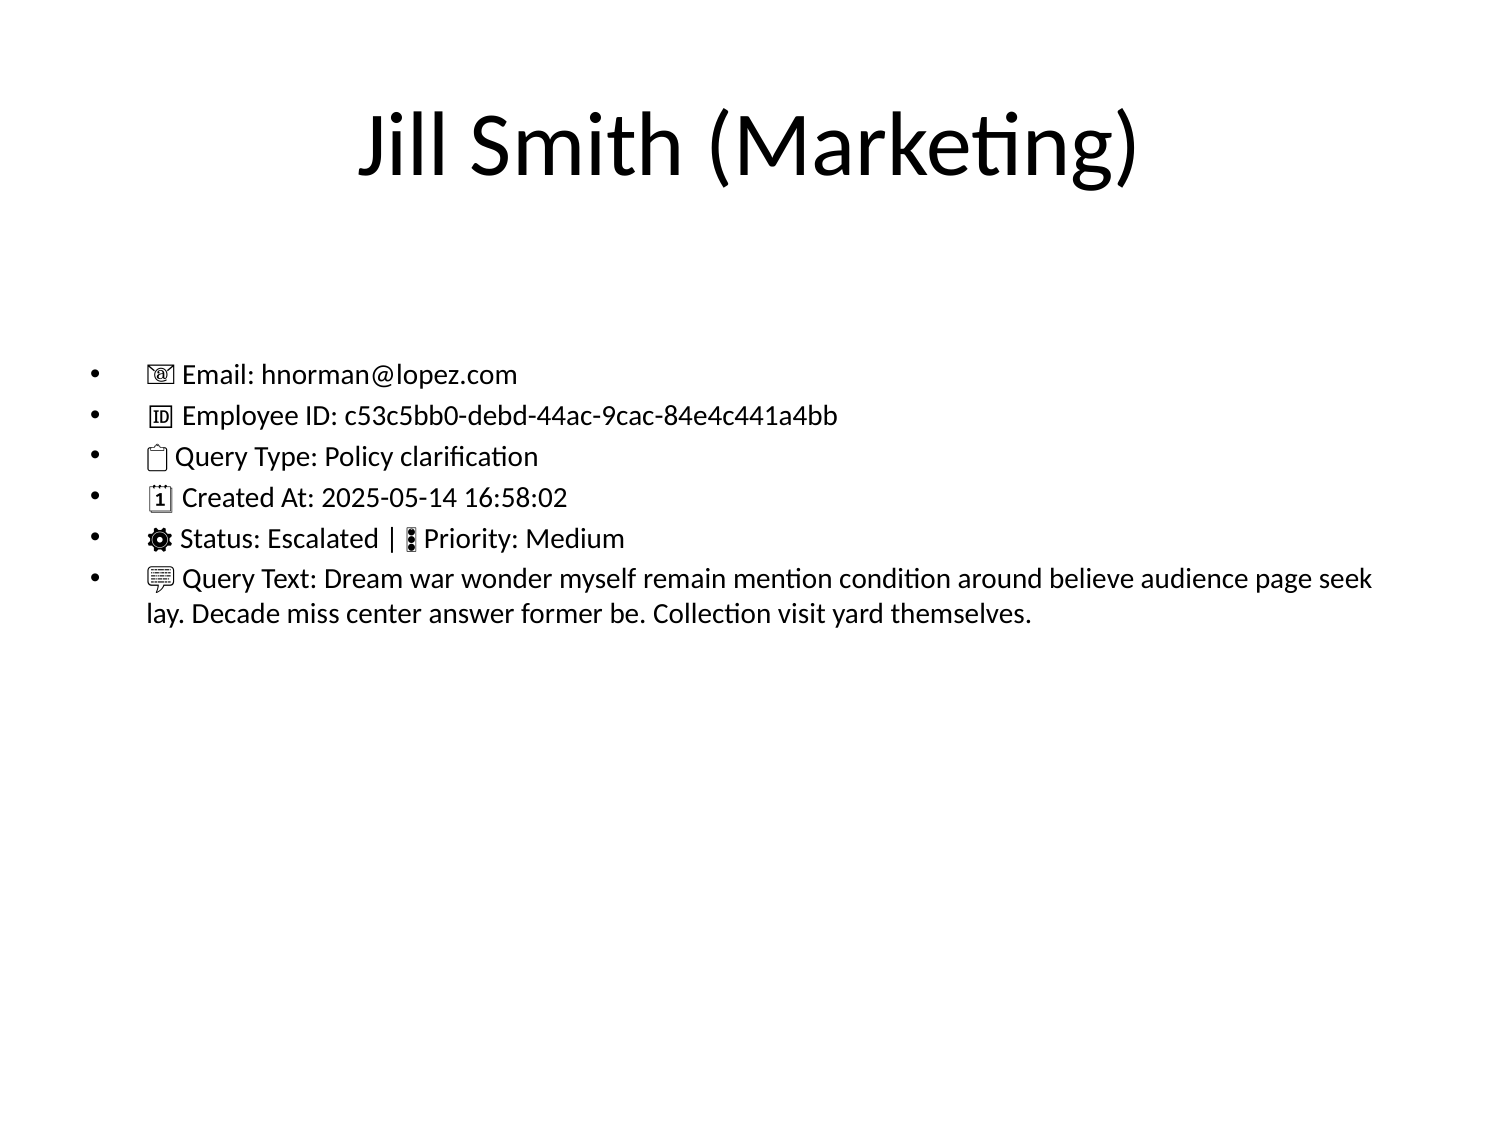

# Jill Smith (Marketing)

📧 Email: hnorman@lopez.com
🆔 Employee ID: c53c5bb0-debd-44ac-9cac-84e4c441a4bb
📋 Query Type: Policy clarification
🗓 Created At: 2025-05-14 16:58:02
⚙ Status: Escalated | 🚦 Priority: Medium
💬 Query Text: Dream war wonder myself remain mention condition around believe audience page seek lay. Decade miss center answer former be. Collection visit yard themselves.